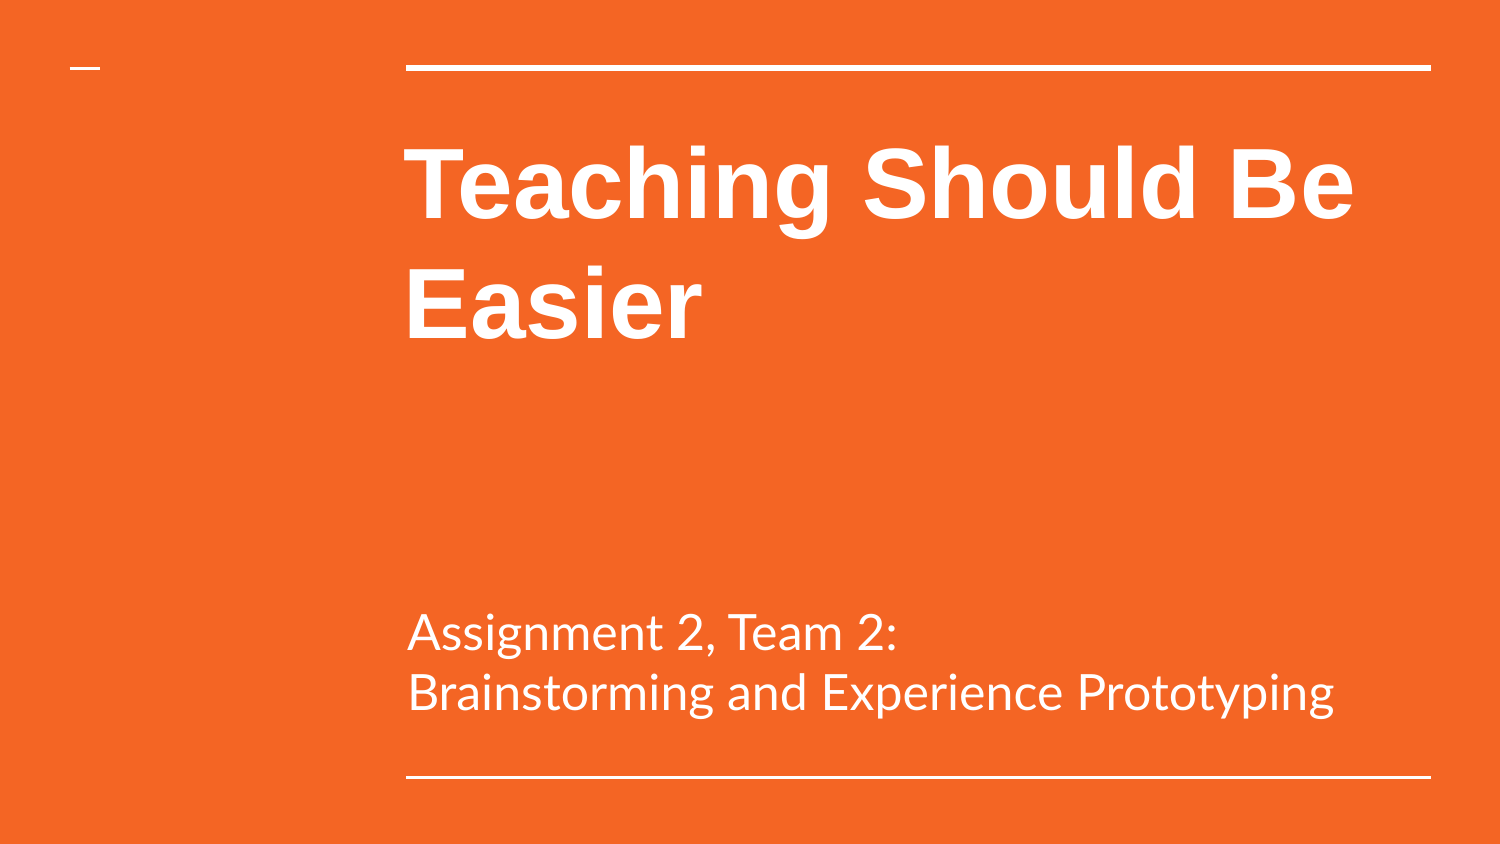

# Teaching Should Be Easier

Assignment 2, Team 2:
Brainstorming and Experience Prototyping